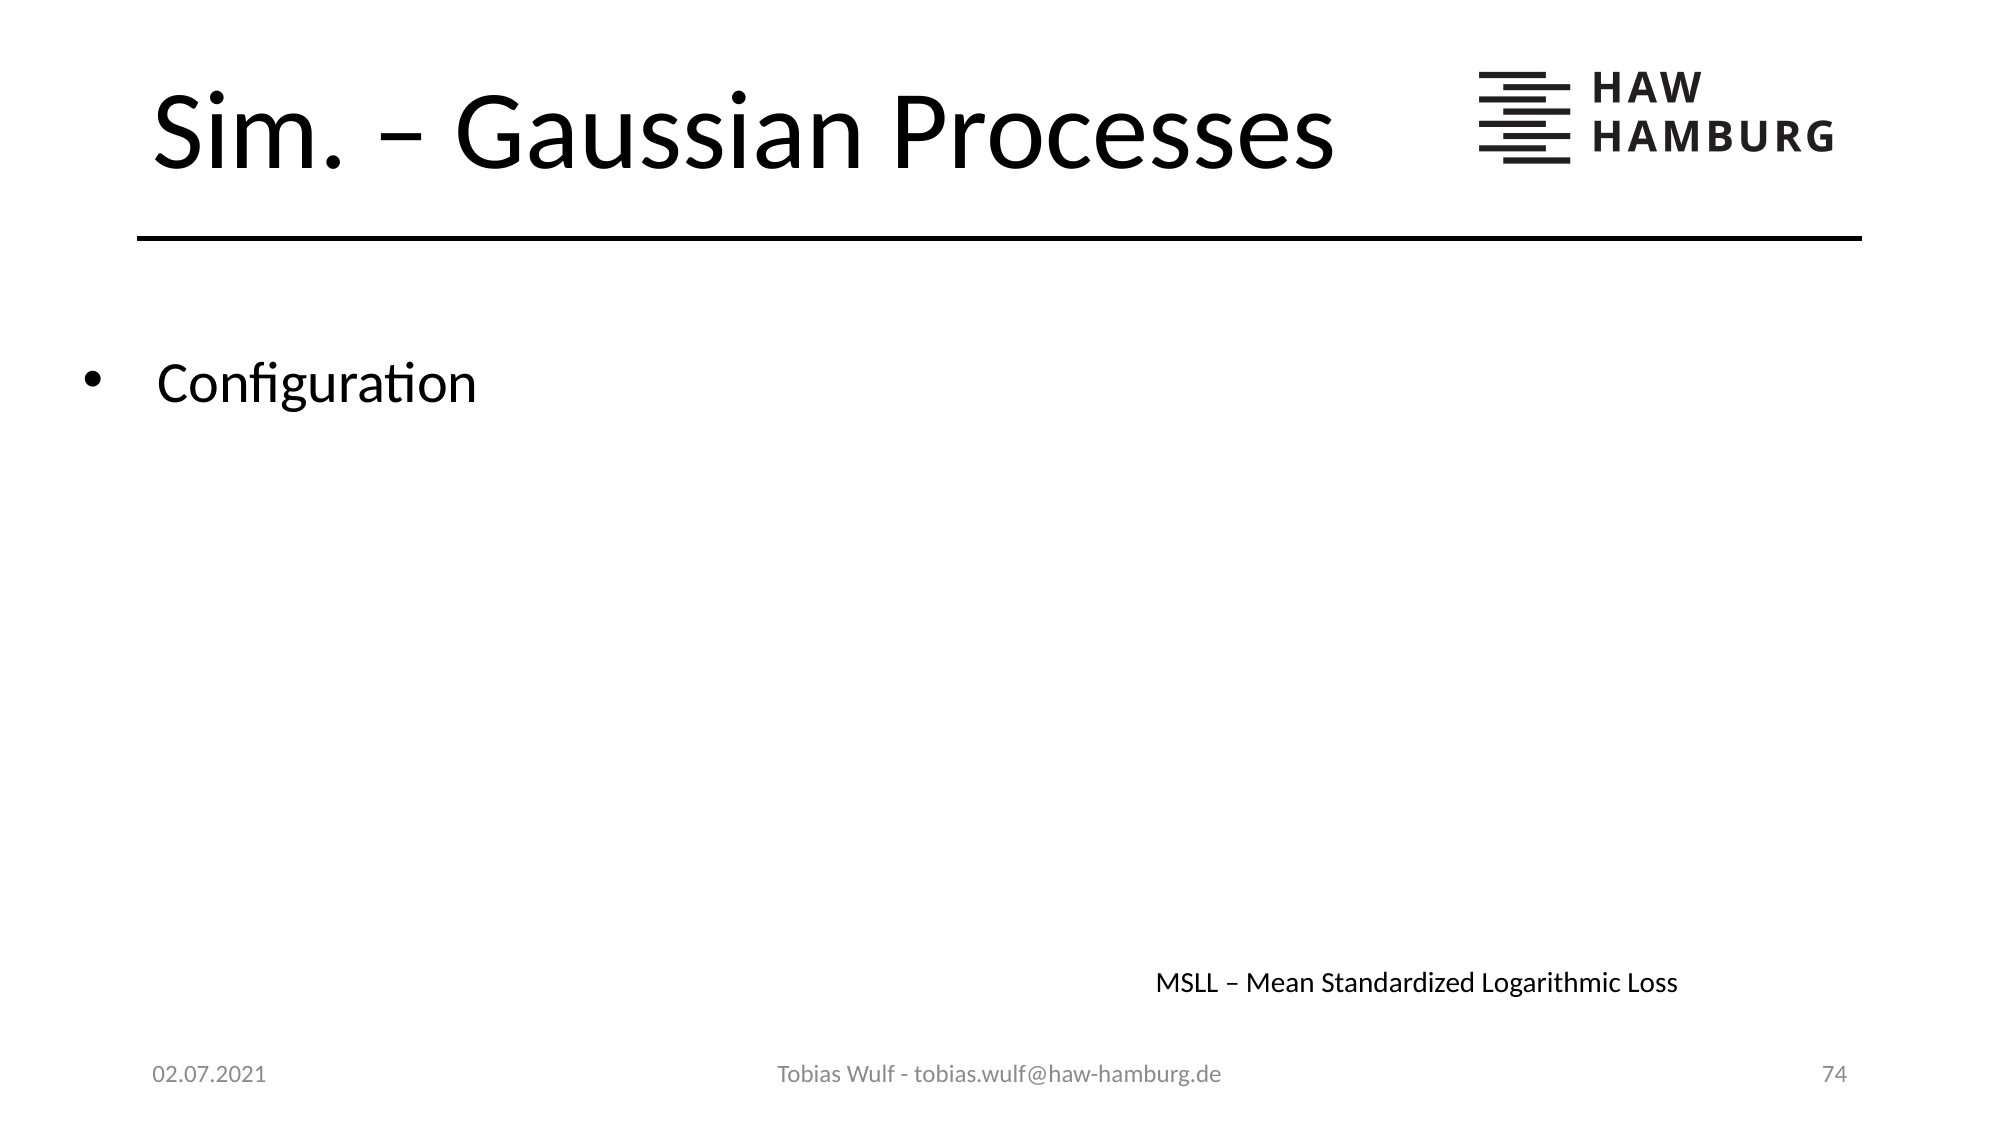

# Sim. – Gaussian Processes
Configuration
MSLL – Mean Standardized Logarithmic Loss
02.07.2021
Tobias Wulf - tobias.wulf@haw-hamburg.de
74